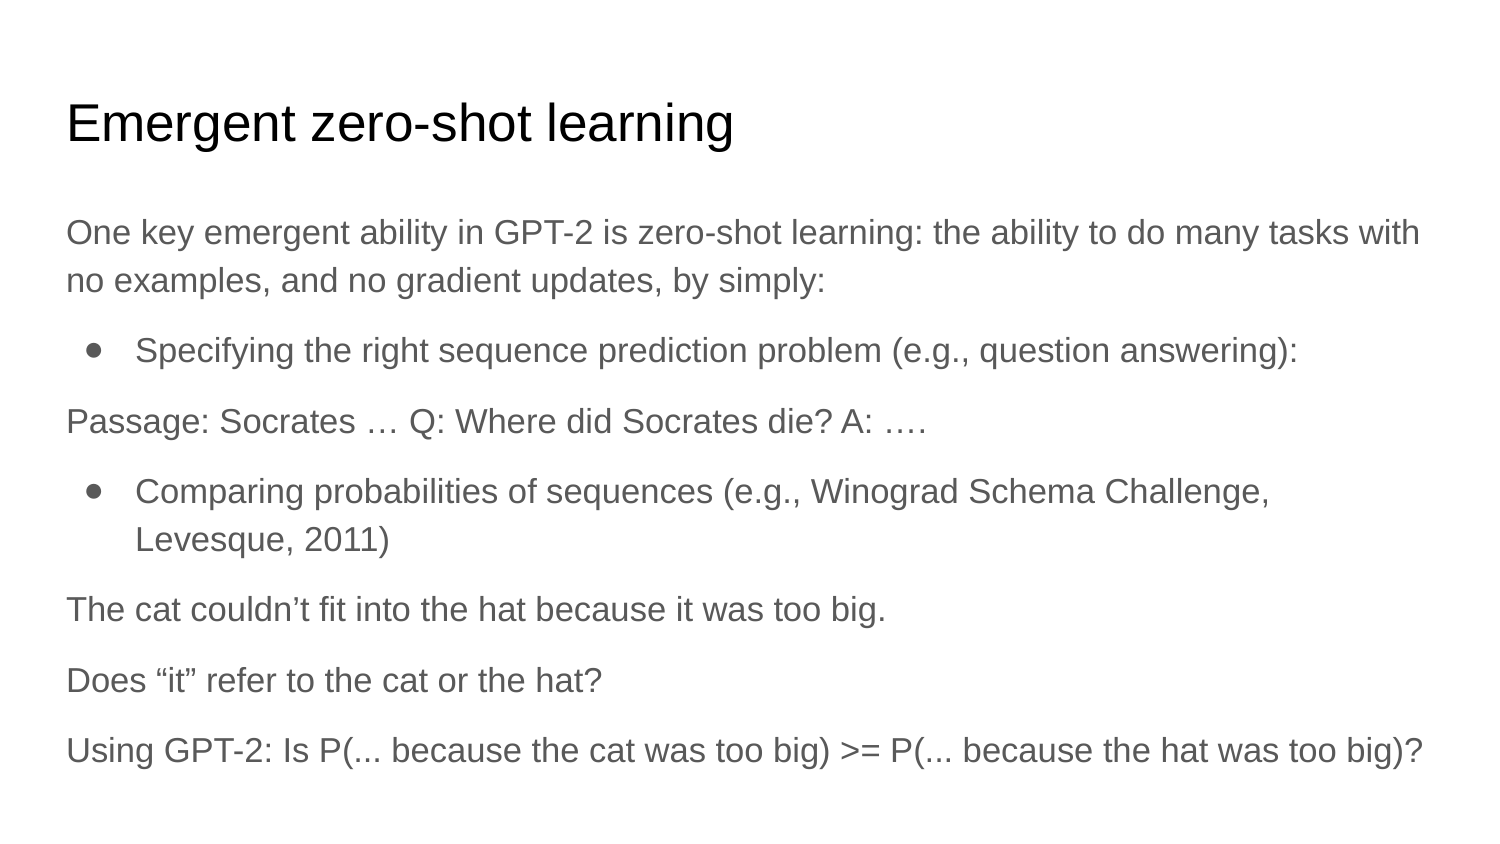

# Emergent zero-shot learning
One key emergent ability in GPT-2 is zero-shot learning: the ability to do many tasks with no examples, and no gradient updates, by simply:
Specifying the right sequence prediction problem (e.g., question answering):
Passage: Socrates … Q: Where did Socrates die? A: ….
Comparing probabilities of sequences (e.g., Winograd Schema Challenge, Levesque, 2011)
The cat couldn’t fit into the hat because it was too big.
Does “it” refer to the cat or the hat?
Using GPT-2: Is P(... because the cat was too big) >= P(... because the hat was too big)?